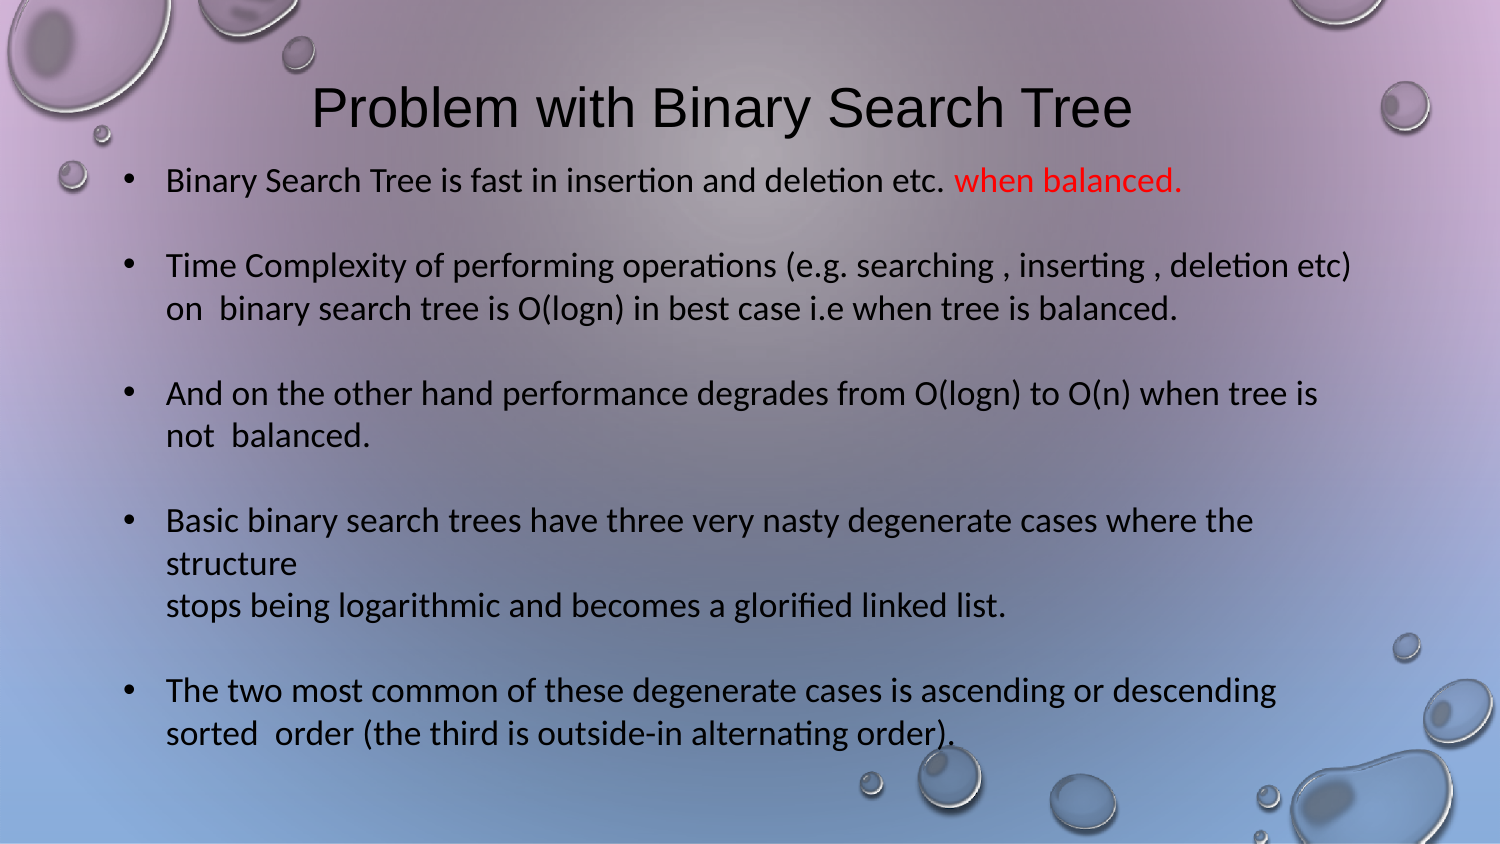

# Problem with Binary Search Tree
Binary Search Tree is fast in insertion and deletion etc. when balanced.

Time Complexity of performing operations (e.g. searching , inserting , deletion etc) on  binary search tree is O(logn) in best case i.e when tree is balanced.

And on the other hand performance degrades from O(logn) to O(n) when tree is not  balanced.

Basic binary search trees have three very nasty degenerate cases where the structure
stops being logarithmic and becomes a glorified linked list.

The two most common of these degenerate cases is ascending or descending sorted  order (the third is outside-in alternating order).